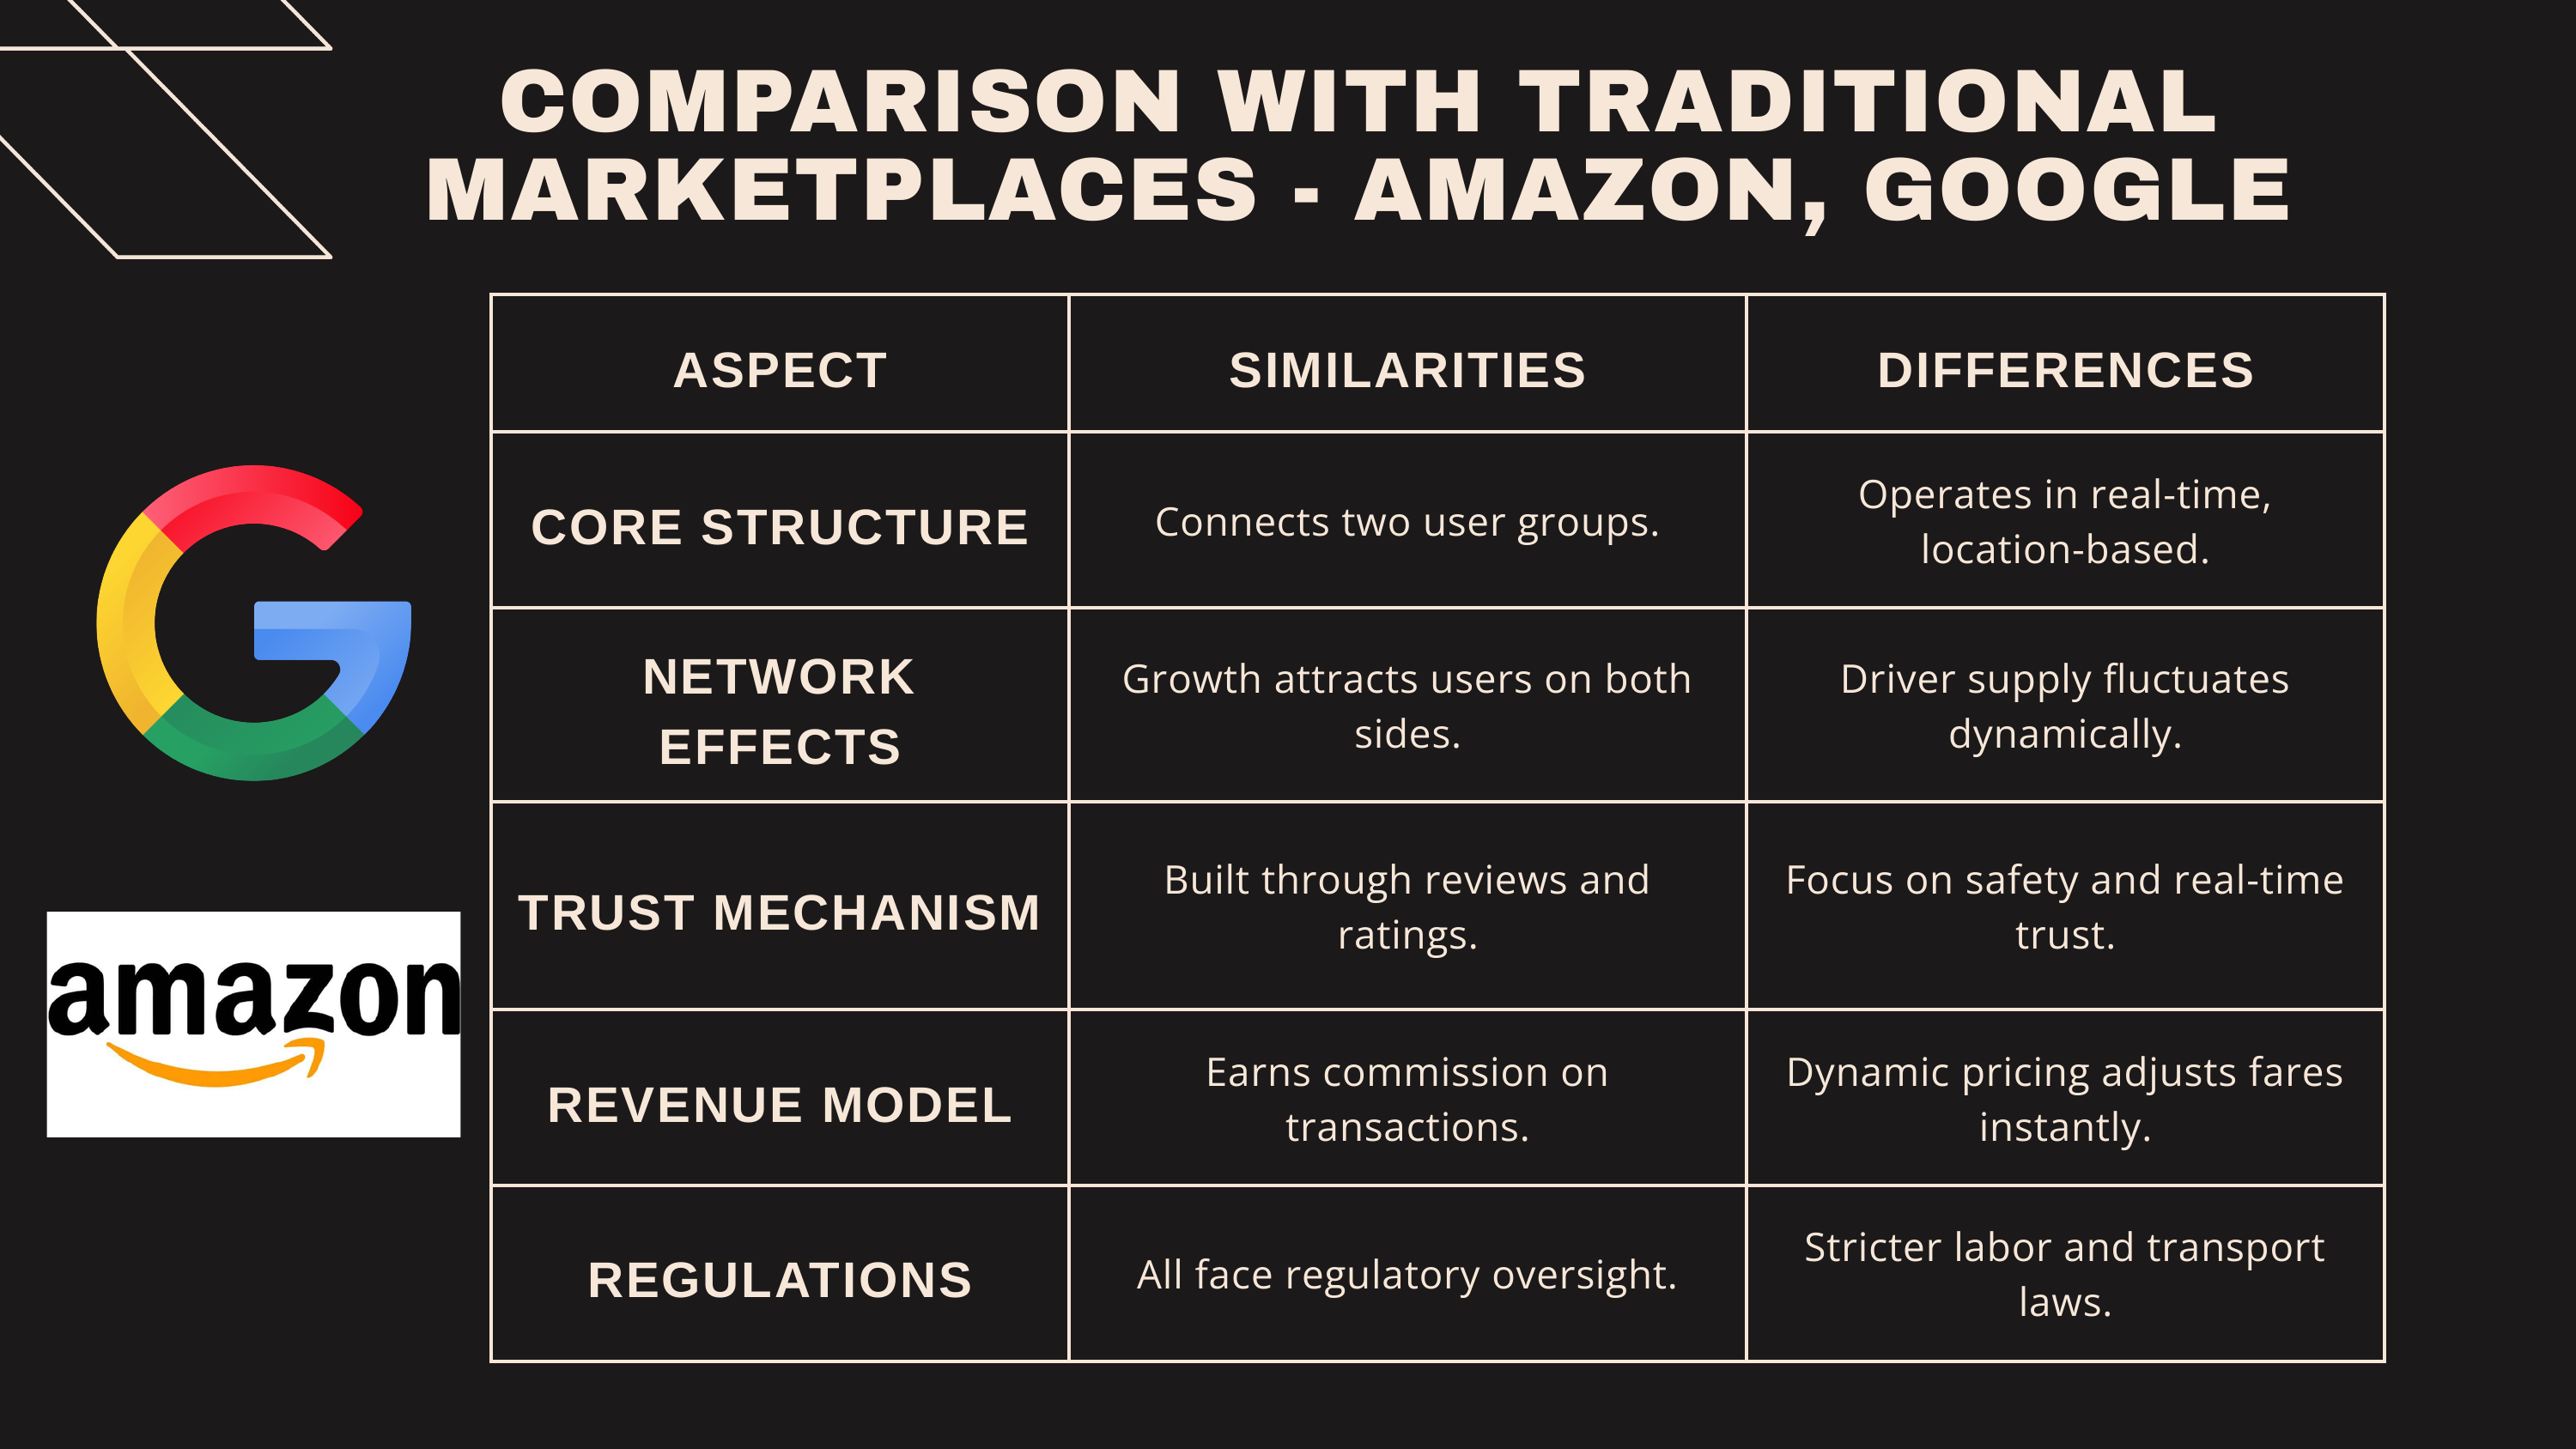

COMPARISON WITH TRADITIONAL MARKETPLACES - AMAZON, GOOGLE
| ASPECT | SIMILARITIES | DIFFERENCES |
| --- | --- | --- |
| CORE STRUCTURE | Connects two user groups. | Operates in real-time, location-based. |
| NETWORK EFFECTS | Growth attracts users on both sides. | Driver supply fluctuates dynamically. |
| TRUST MECHANISM | Built through reviews and ratings. | Focus on safety and real-time trust. |
| REVENUE MODEL | Earns commission on transactions. | Dynamic pricing adjusts fares instantly. |
| REGULATIONS | All face regulatory oversight. | Stricter labor and transport laws. |